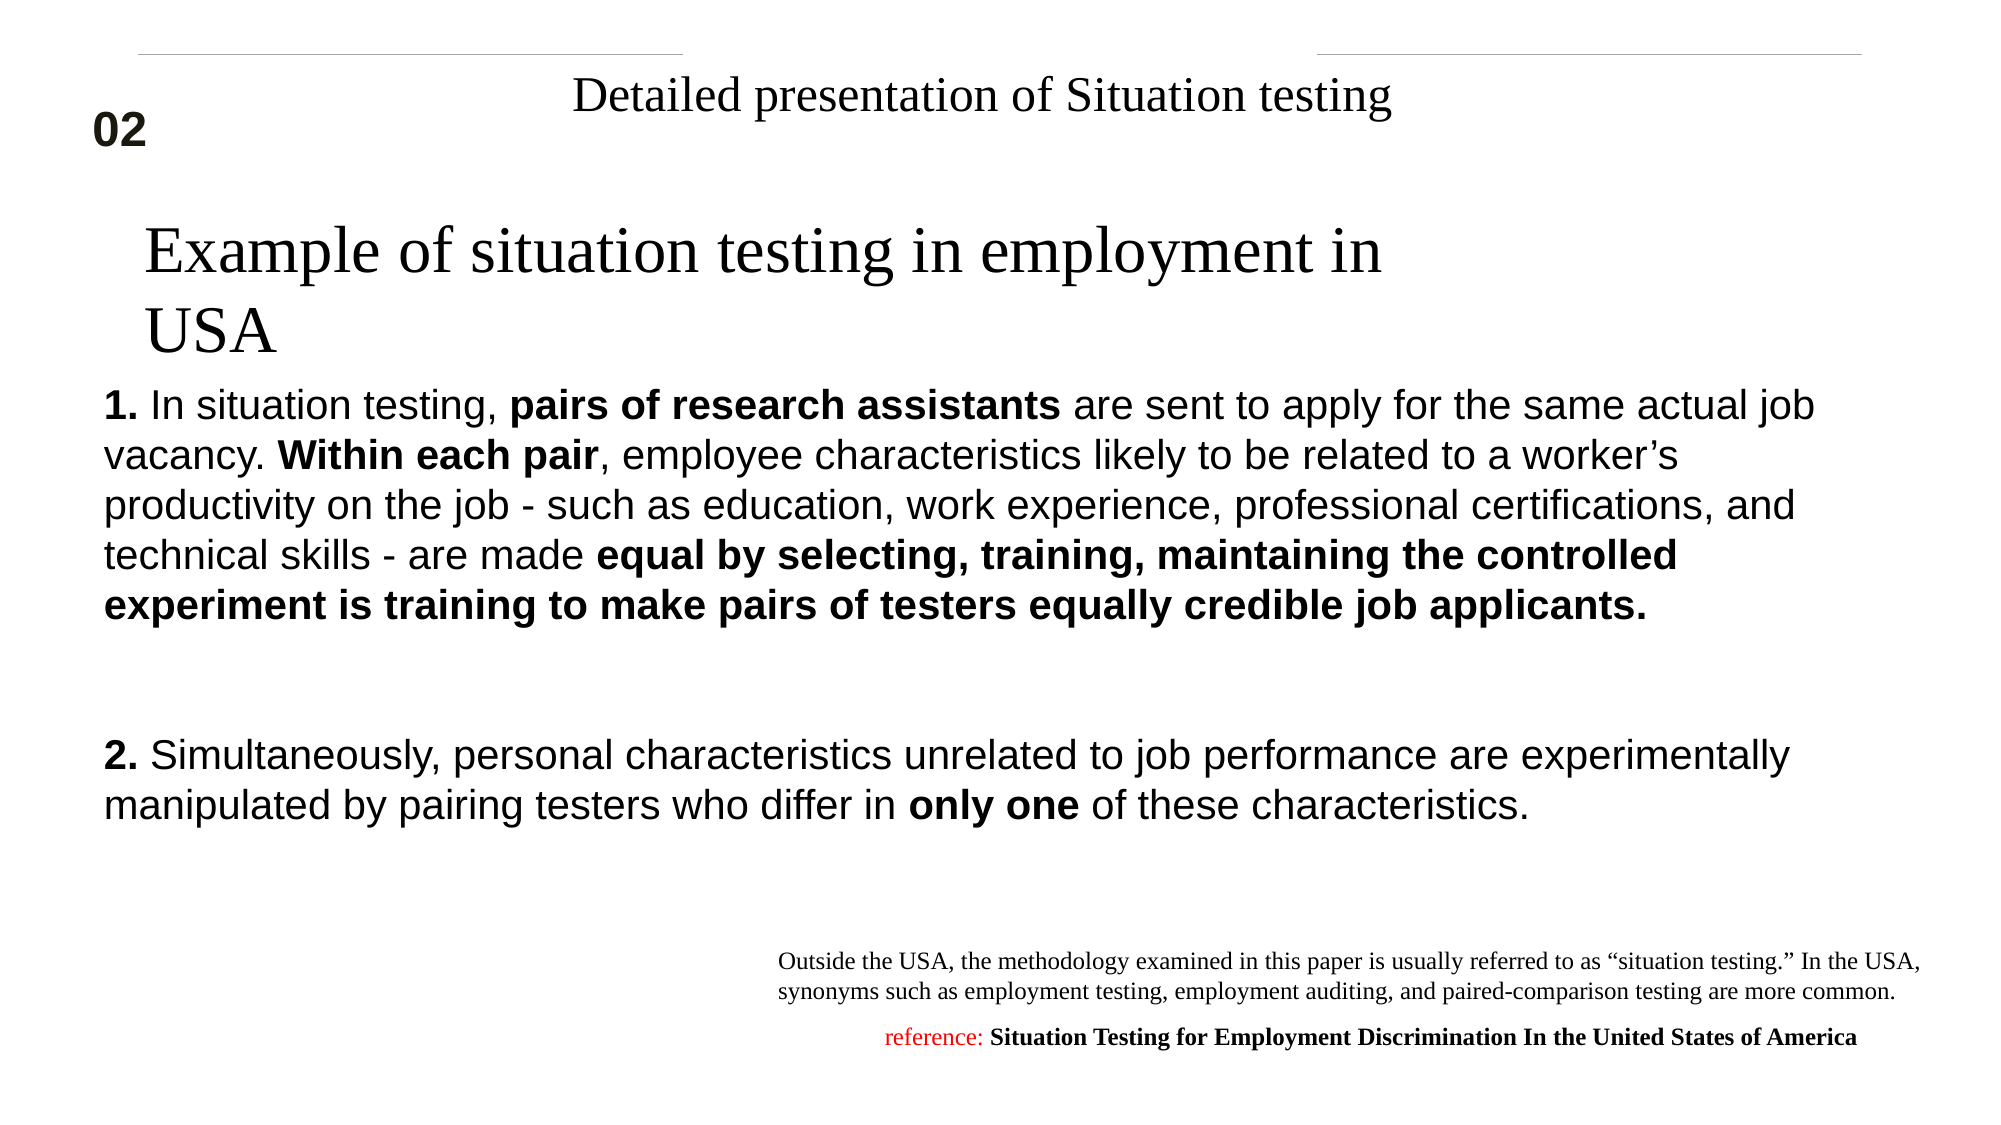

Detailed presentation of Situation testing
02
Example of situation testing in employment in USA

1. In situation testing, pairs of research assistants are sent to apply for the same actual job vacancy. Within each pair, employee characteristics likely to be related to a worker’s productivity on the job - such as education, work experience, professional certifications, and technical skills - are made equal by selecting, training, maintaining the controlled experiment is training to make pairs of testers equally credible job applicants.

2. Simultaneously, personal characteristics unrelated to job performance are experimentally manipulated by pairing testers who differ in only one of these characteristics.
Outside the USA, the methodology examined in this paper is usually referred to as “situation testing.” In the USA, synonyms such as employment testing, employment auditing, and paired-comparison testing are more common.
reference: Situation Testing for Employment Discrimination In the United States of America